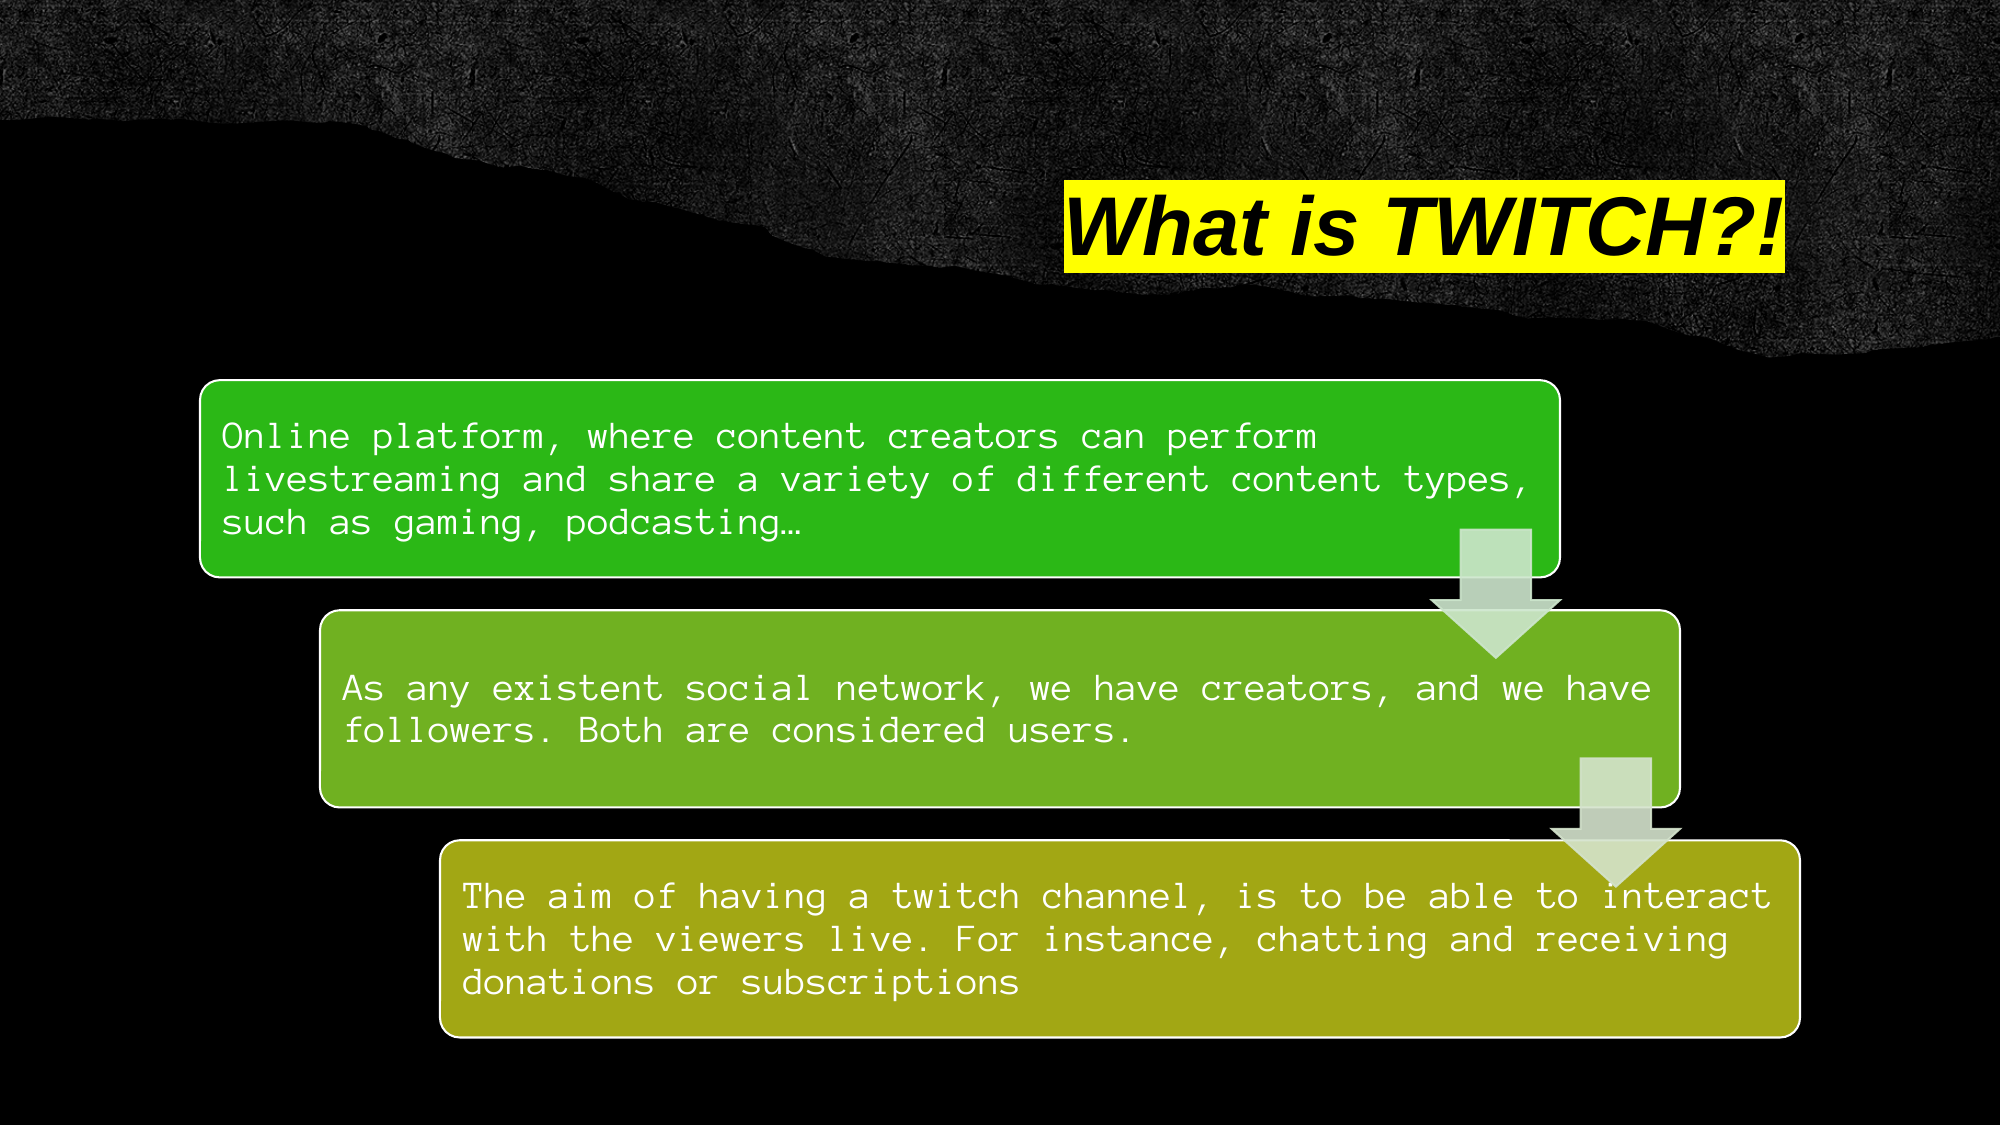

# What is TWITCH?!
Online platform, where content creators can perform livestreaming and share a variety of different content types, such as gaming, podcasting…
As any existent social network, we have creators, and we have followers. Both are considered users.
The aim of having a twitch channel, is to be able to interact with the viewers live. For instance, chatting and receiving donations or subscriptions